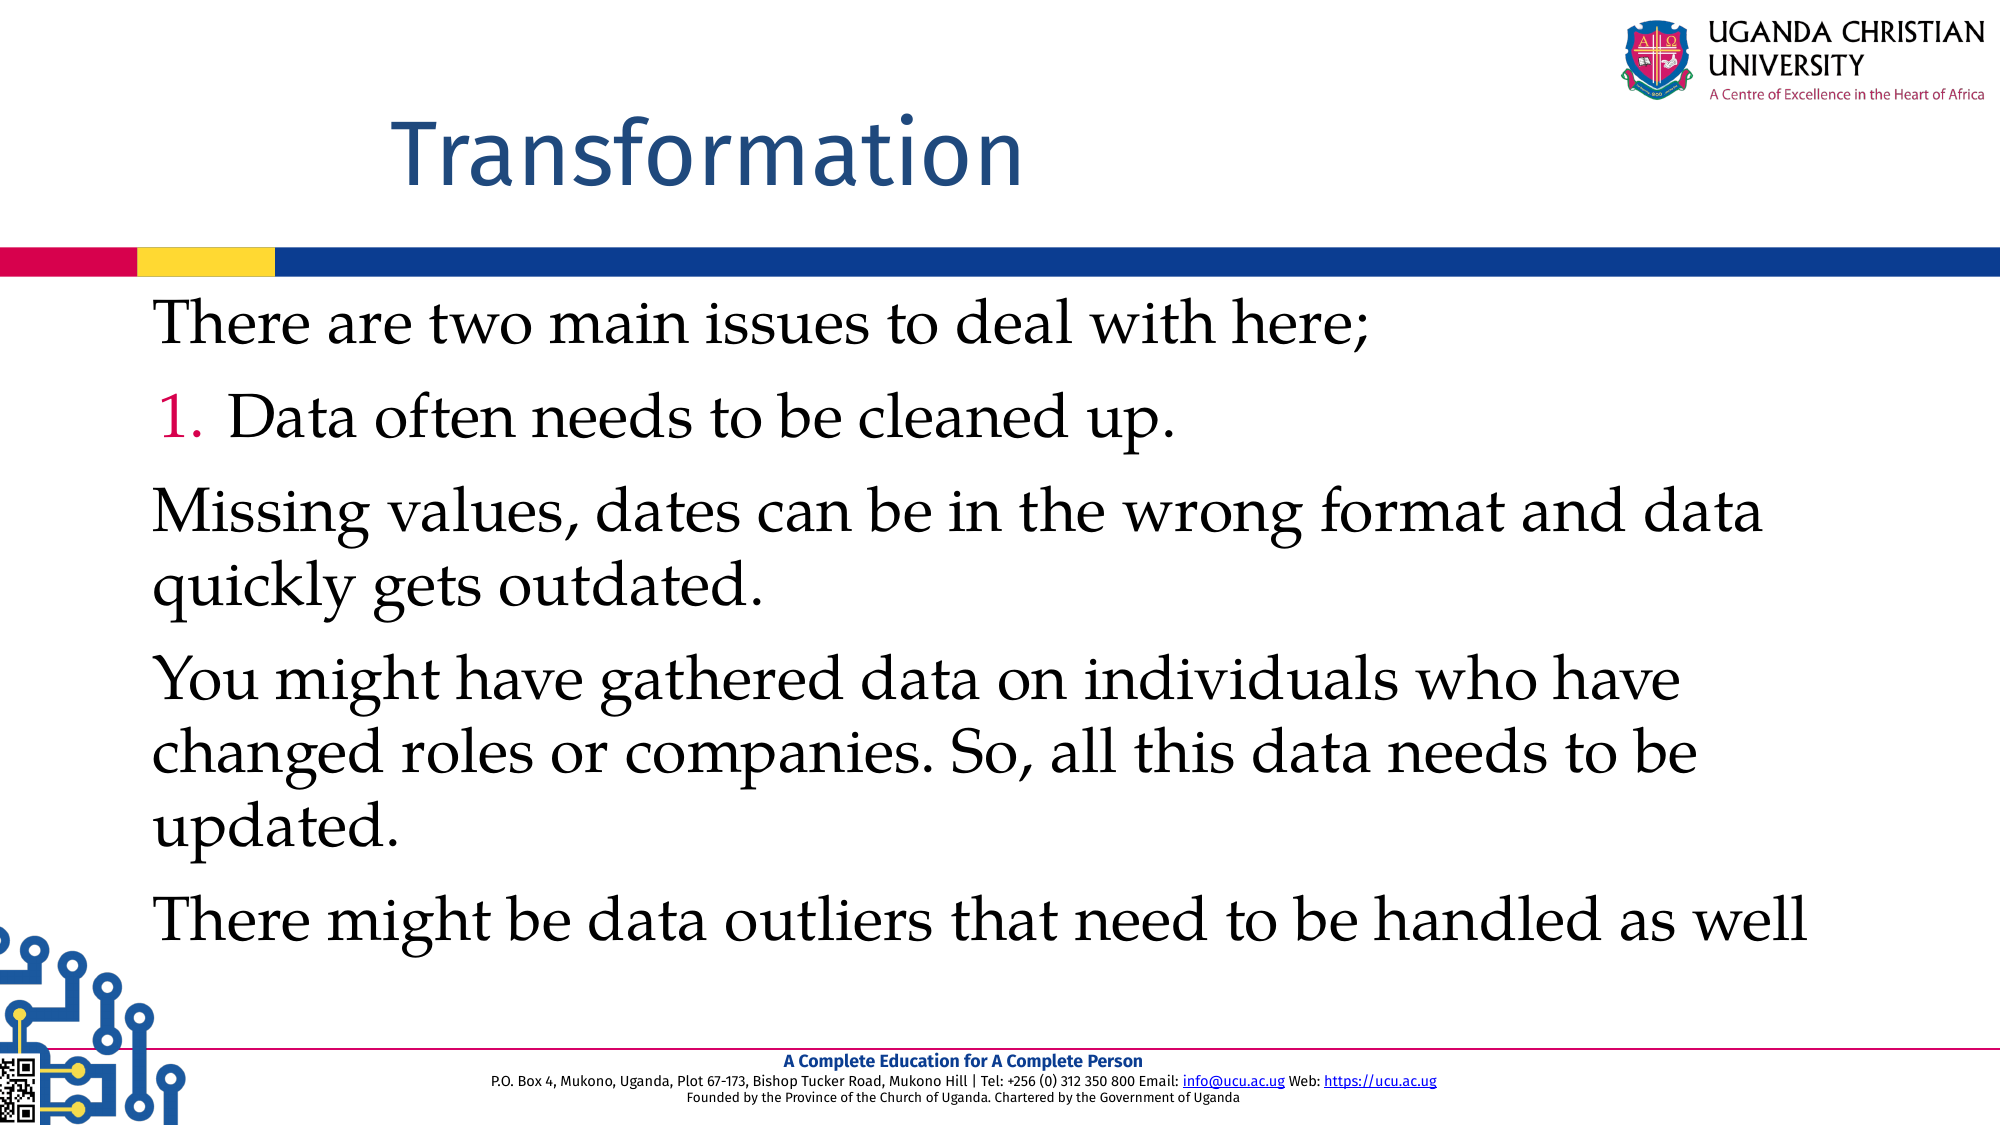

# Transformation
There are two main issues to deal with here;
Data often needs to be cleaned up.
Missing values, dates can be in the wrong format and data quickly gets outdated.
You might have gathered data on individuals who have changed roles or companies. So, all this data needs to be updated.
There might be data outliers that need to be handled as well